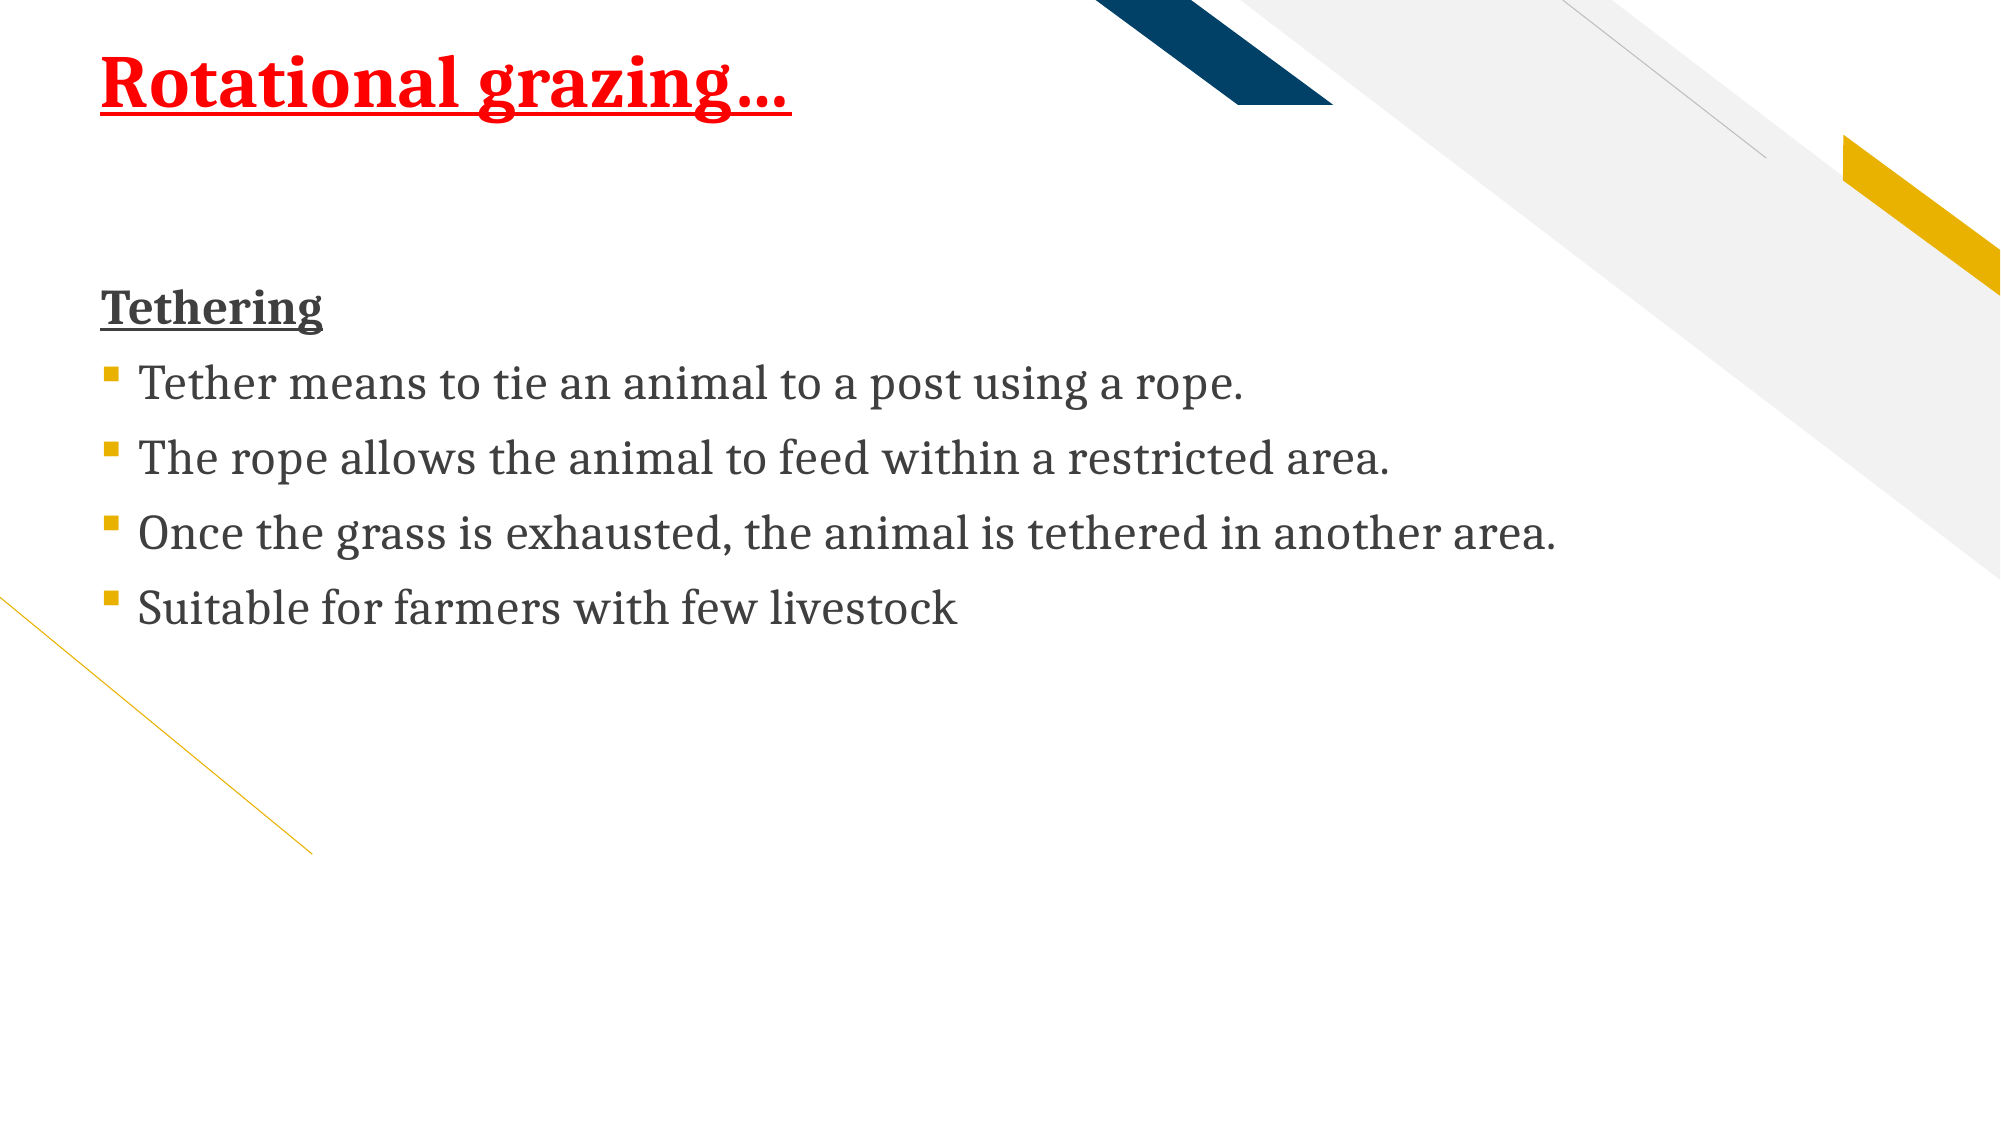

# Rotational grazing…
Tethering
Tether means to tie an animal to a post using a rope.
The rope allows the animal to feed within a restricted area.
Once the grass is exhausted, the animal is tethered in another area.
Suitable for farmers with few livestock